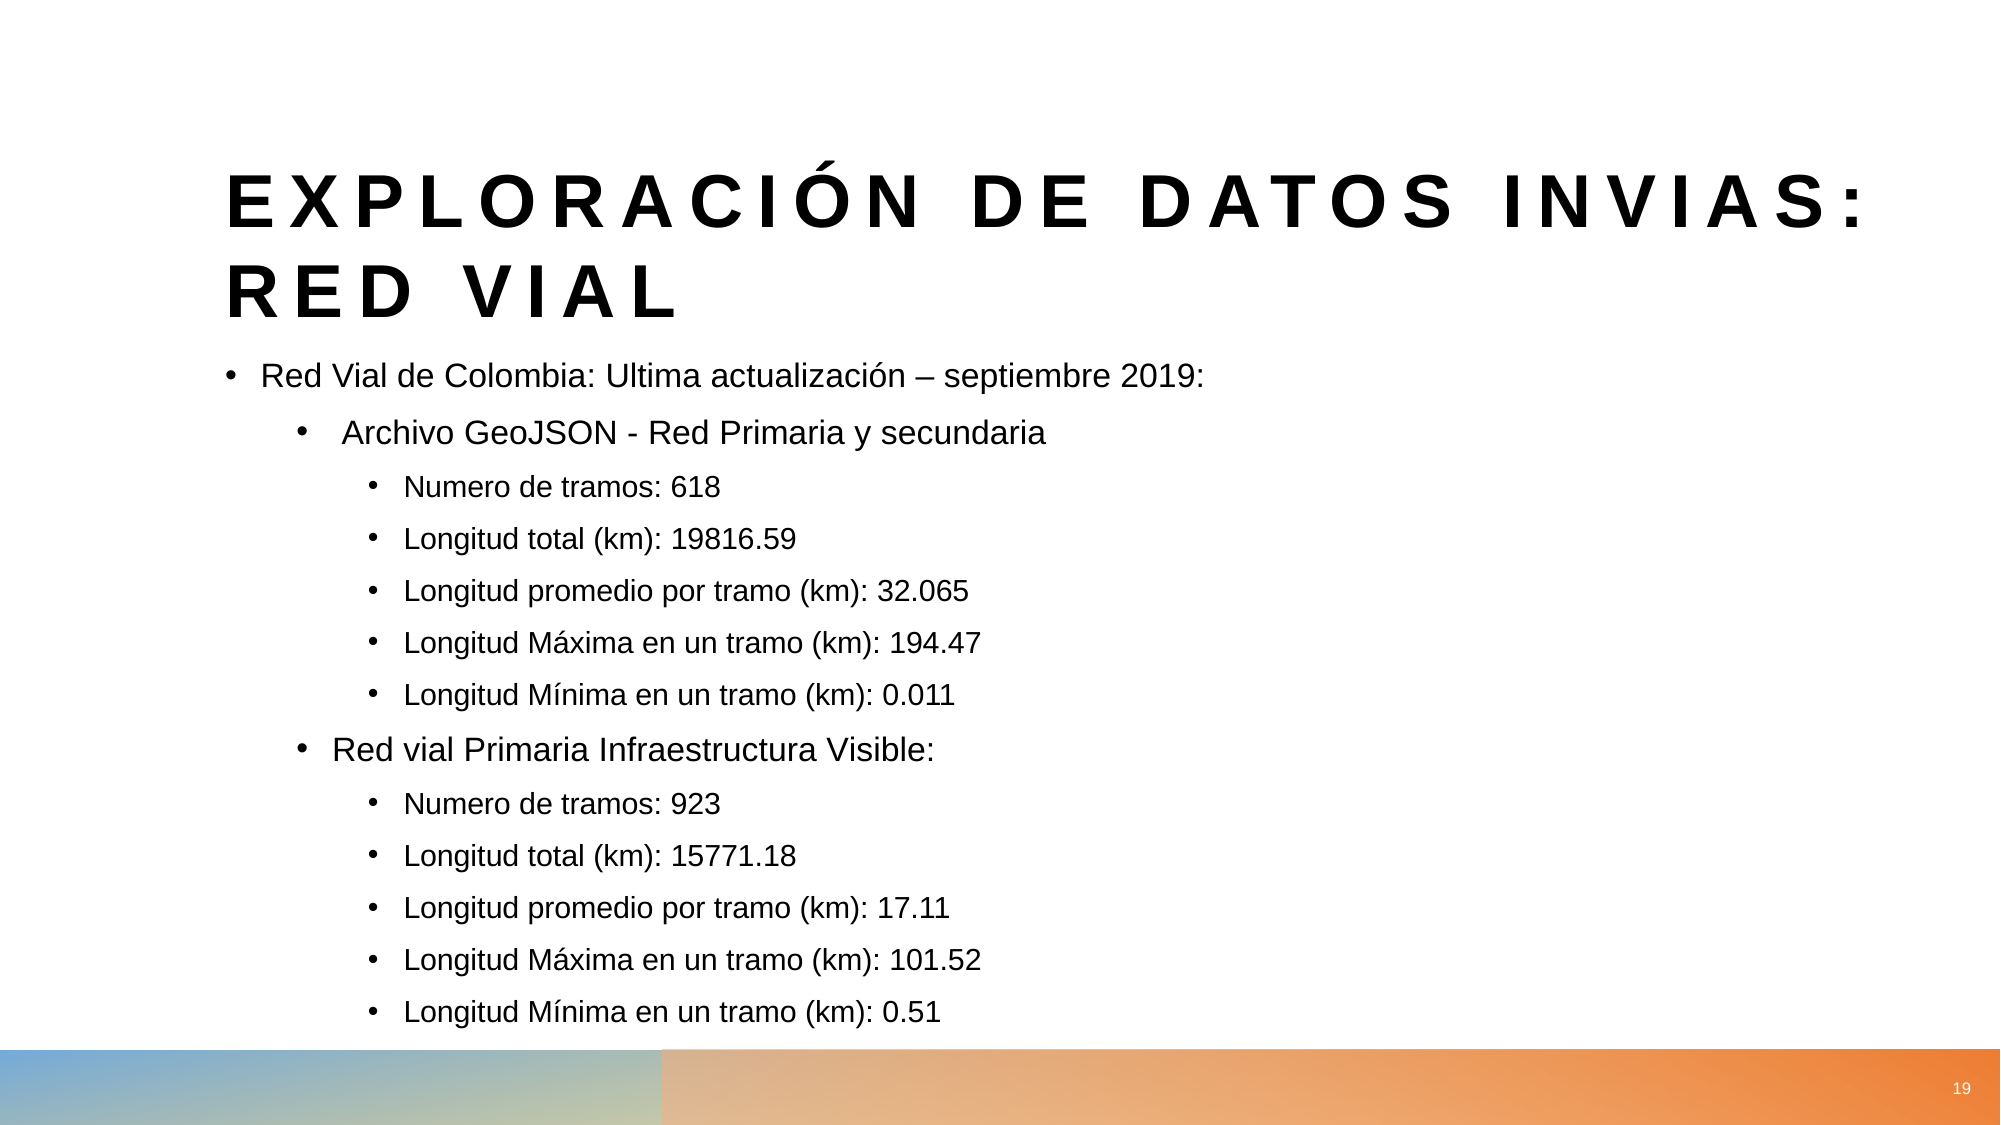

# Exploración de datos invias: Red vial
Red Vial de Colombia: Ultima actualización – septiembre 2019:
 Archivo GeoJSON - Red Primaria y secundaria
Numero de tramos: 618
Longitud total (km): 19816.59
Longitud promedio por tramo (km): 32.065
Longitud Máxima en un tramo (km): 194.47
Longitud Mínima en un tramo (km): 0.011
Red vial Primaria Infraestructura Visible:
Numero de tramos: 923
Longitud total (km): 15771.18
Longitud promedio por tramo (km): 17.11
Longitud Máxima en un tramo (km): 101.52
Longitud Mínima en un tramo (km): 0.51

19